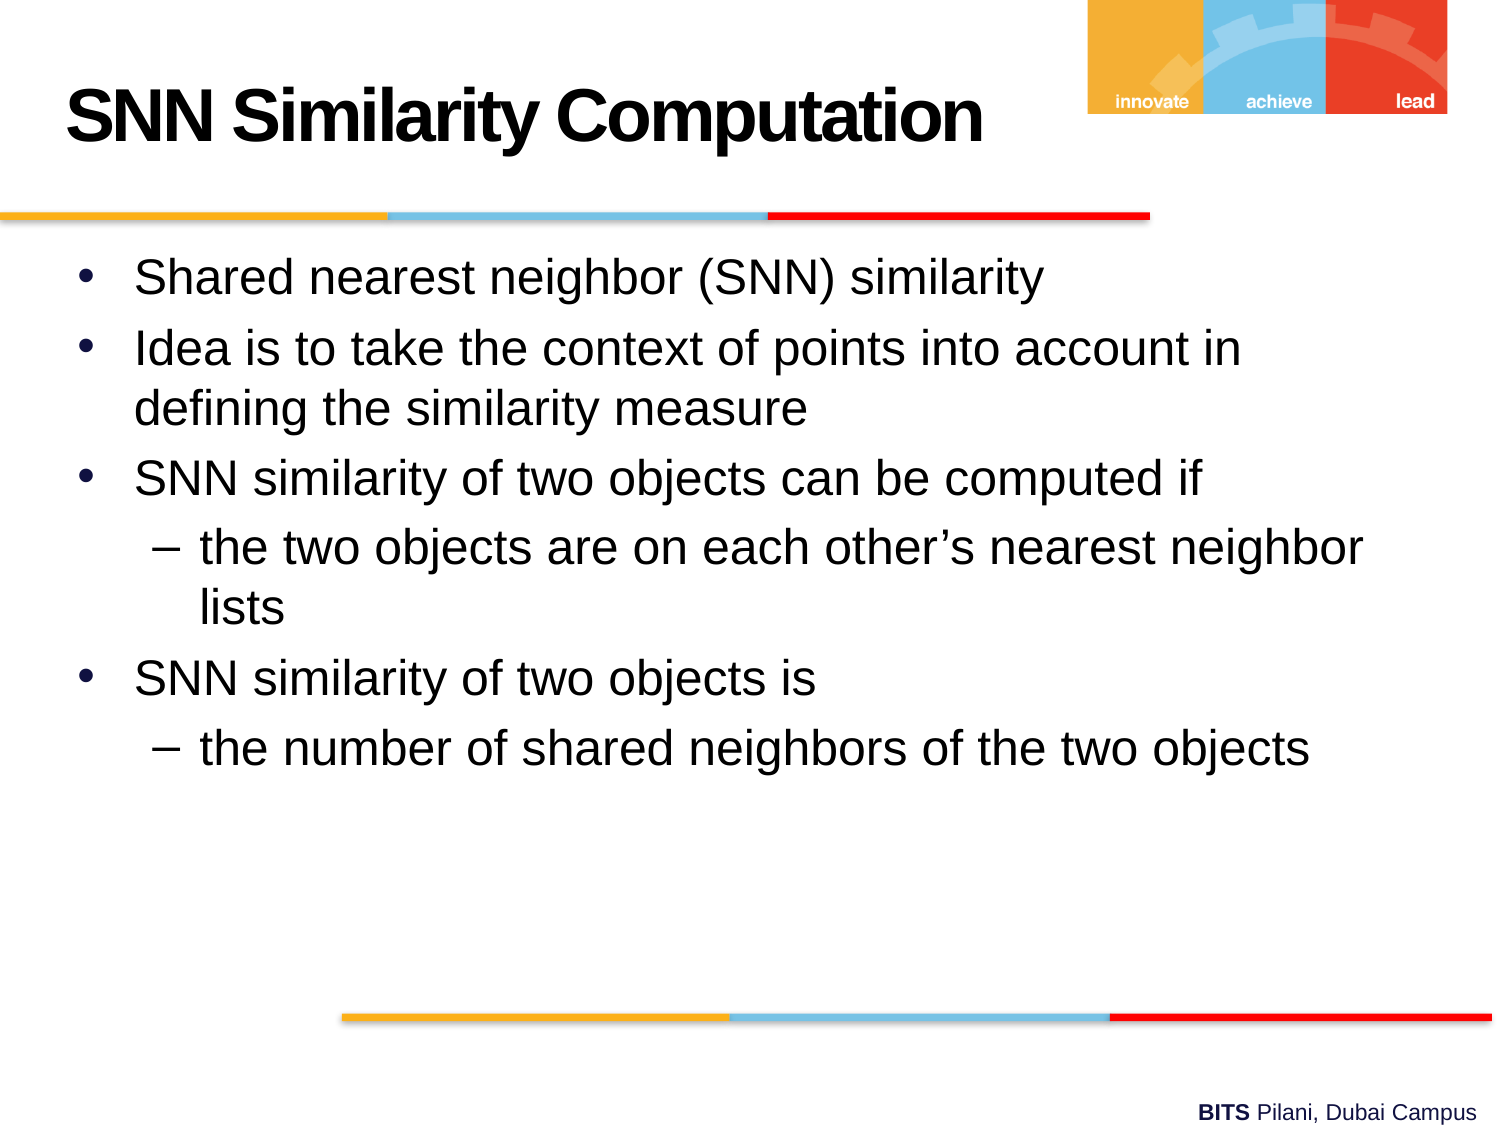

SNN Similarity Computation
Shared nearest neighbor (SNN) similarity
Idea is to take the context of points into account in defining the similarity measure
SNN similarity of two objects can be computed if
the two objects are on each other’s nearest neighbor lists
SNN similarity of two objects is
the number of shared neighbors of the two objects